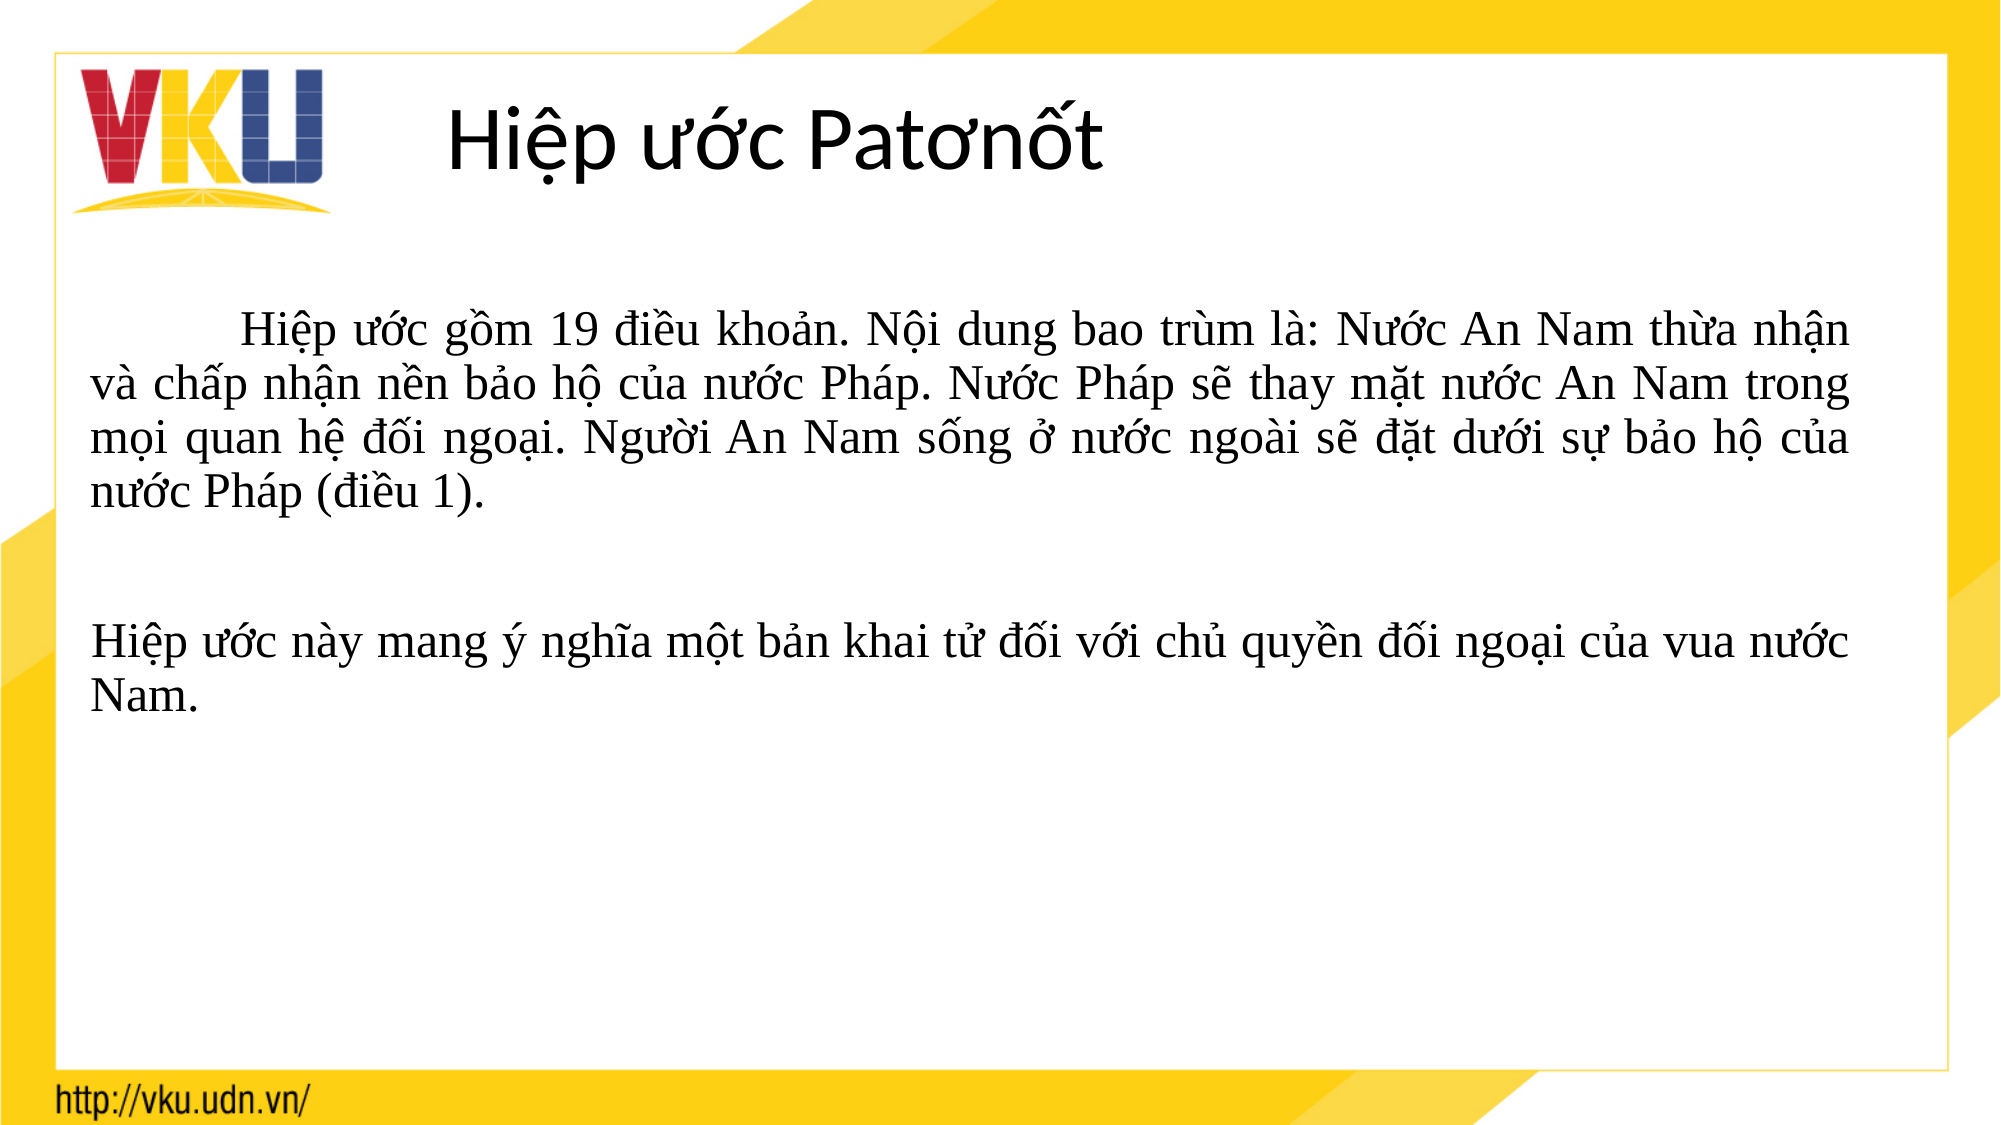

# Hiệp ước Patơnốt
	Hiệp ước gồm 19 điều khoản. Nội dung bao trùm là: Nước An Nam thừa nhận và chấp nhận nền bảo hộ của nước Pháp. Nước Pháp sẽ thay mặt nước An Nam trong mọi quan hệ đối ngoại. Người An Nam sống ở nước ngoài sẽ đặt dưới sự bảo hộ của nước Pháp (điều 1).

Hiệp ước này mang ý nghĩa một bản khai tử đối với chủ quyền đối ngoại của vua nước Nam.